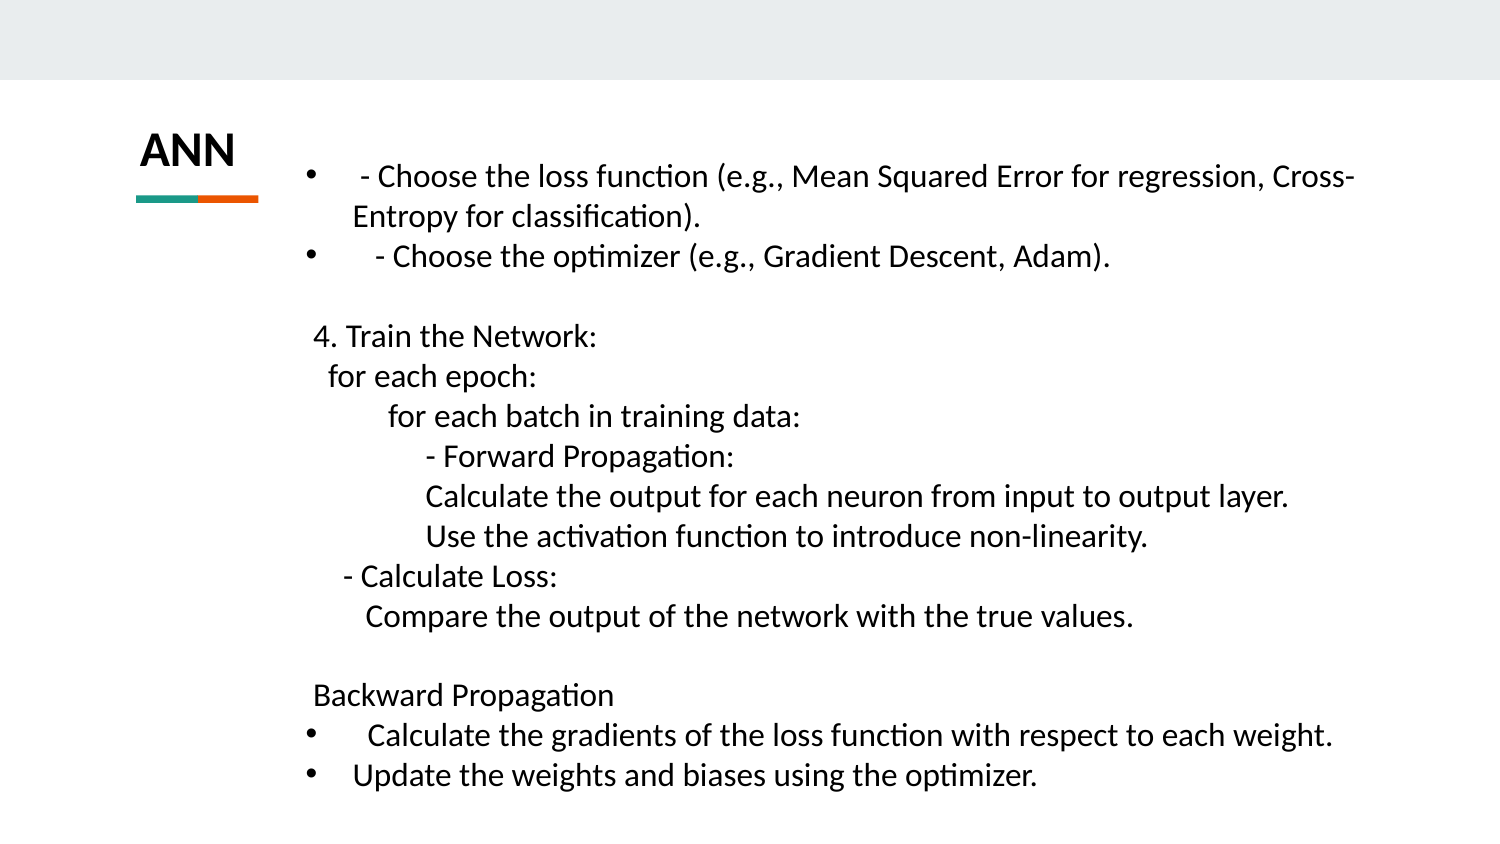

ANN
 - Choose the loss function (e.g., Mean Squared Error for regression, Cross-Entropy for classification).
   - Choose the optimizer (e.g., Gradient Descent, Adam).

 4. Train the Network:
   for each epoch:
           for each batch in training data:
                - Forward Propagation:
                Calculate the output for each neuron from input to output layer.
                Use the activation function to introduce non-linearity.
     - Calculate Loss:
        Compare the output of the network with the true values.
 Backward Propagation
  Calculate the gradients of the loss function with respect to each weight.
Update the weights and biases using the optimizer.